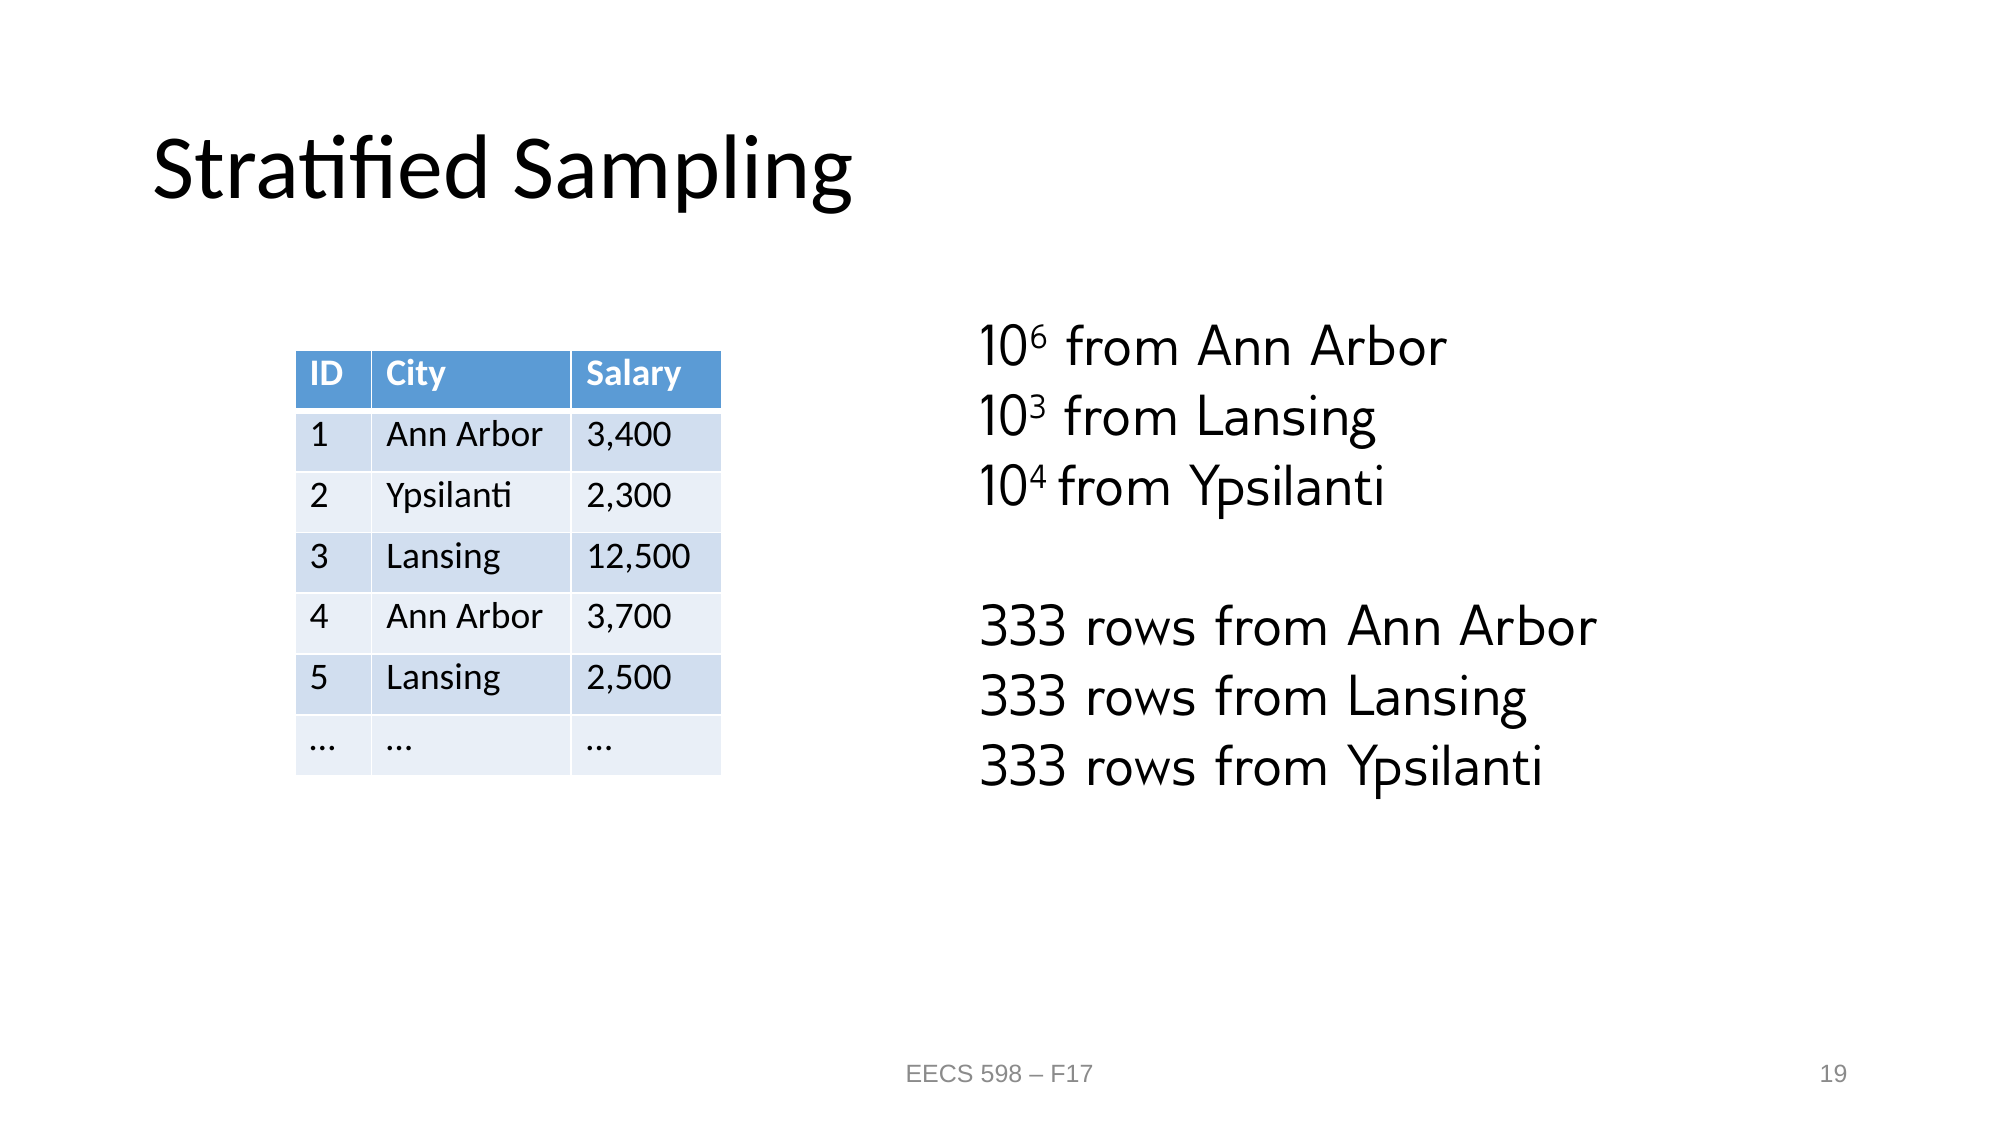

# Stratified Sampling
106 from Ann Arbor
103 from Lansing
104 from Ypsilanti

333 rows from Ann Arbor
333 rows from Lansing
333 rows from Ypsilanti
| ID | City | Salary |
| --- | --- | --- |
| 1 | Ann Arbor | 3,400 |
| 2 | Ypsilanti | 2,300 |
| 3 | Lansing | 12,500 |
| 4 | Ann Arbor | 3,700 |
| 5 | Lansing | 2,500 |
| … | … | … |
EECS 598 – F17
19